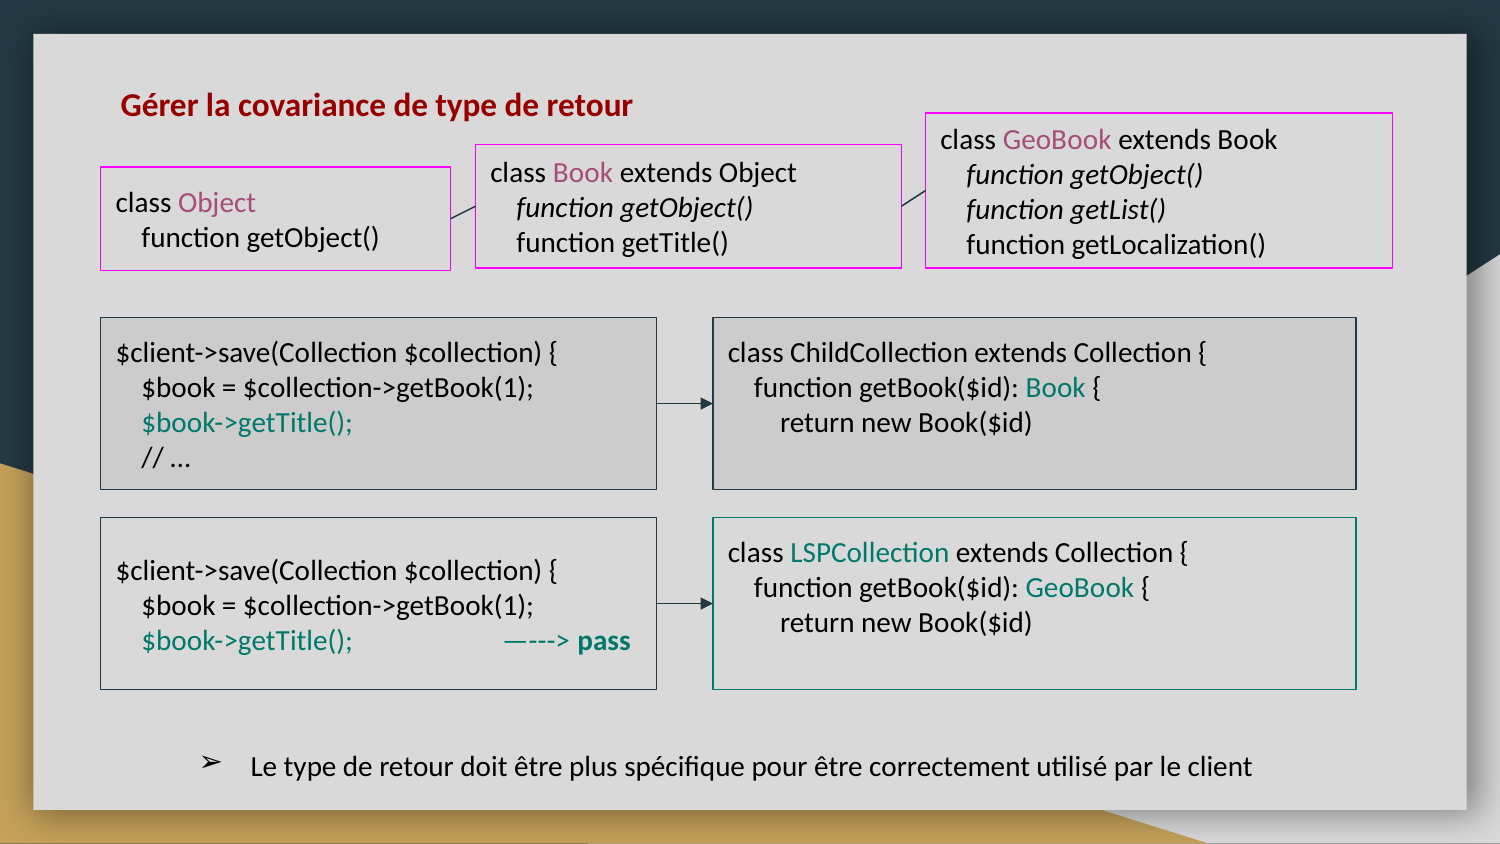

Gérer la covariance de type de retour
class GeoBook extends Book
    function getObject()
    function getList()
    function getLocalization()
class Book extends Object
    function getObject()
    function getTitle()
class Object
    function getObject()
$client->save(Collection $collection) {
    $book = $collection->getBook(1);
    $book->getTitle();
    // …
class ChildCollection extends Collection {
    function getBook($id): Book {
        return new Book($id)

$client->save(Collection $collection) {
    $book = $collection->getBook(1);
    $book->getTitle();                       —---> pass
class LSPCollection extends Collection {
    function getBook($id): GeoBook {
        return new Book($id)

Le type de retour doit être plus spécifique pour être correctement utilisé par le client